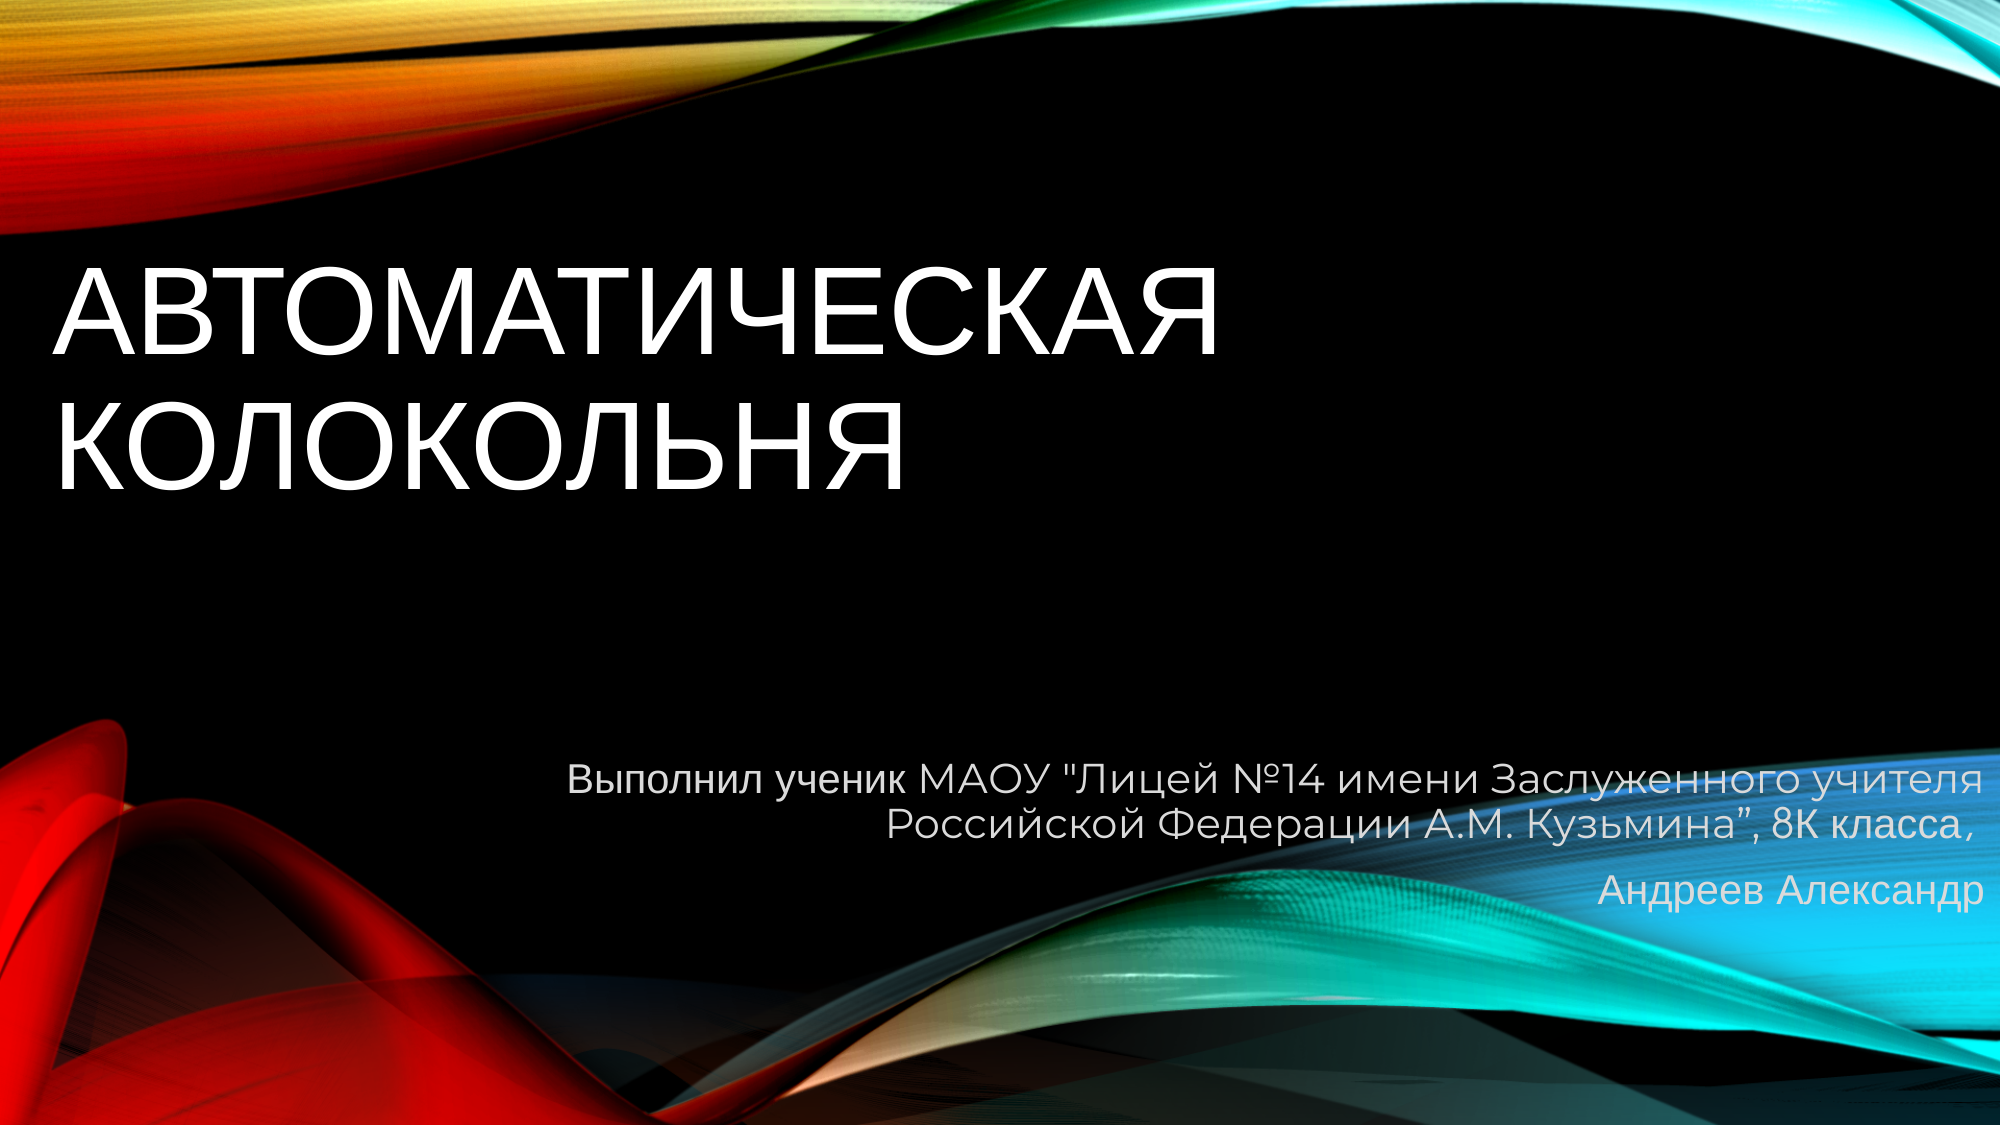

# Автоматическая колокольня
Выполнил ученик МАОУ "Лицей №14 имени Заслуженного учителя Российской Федерации А.М. Кузьмина”, 8К класса,
Андреев Александр